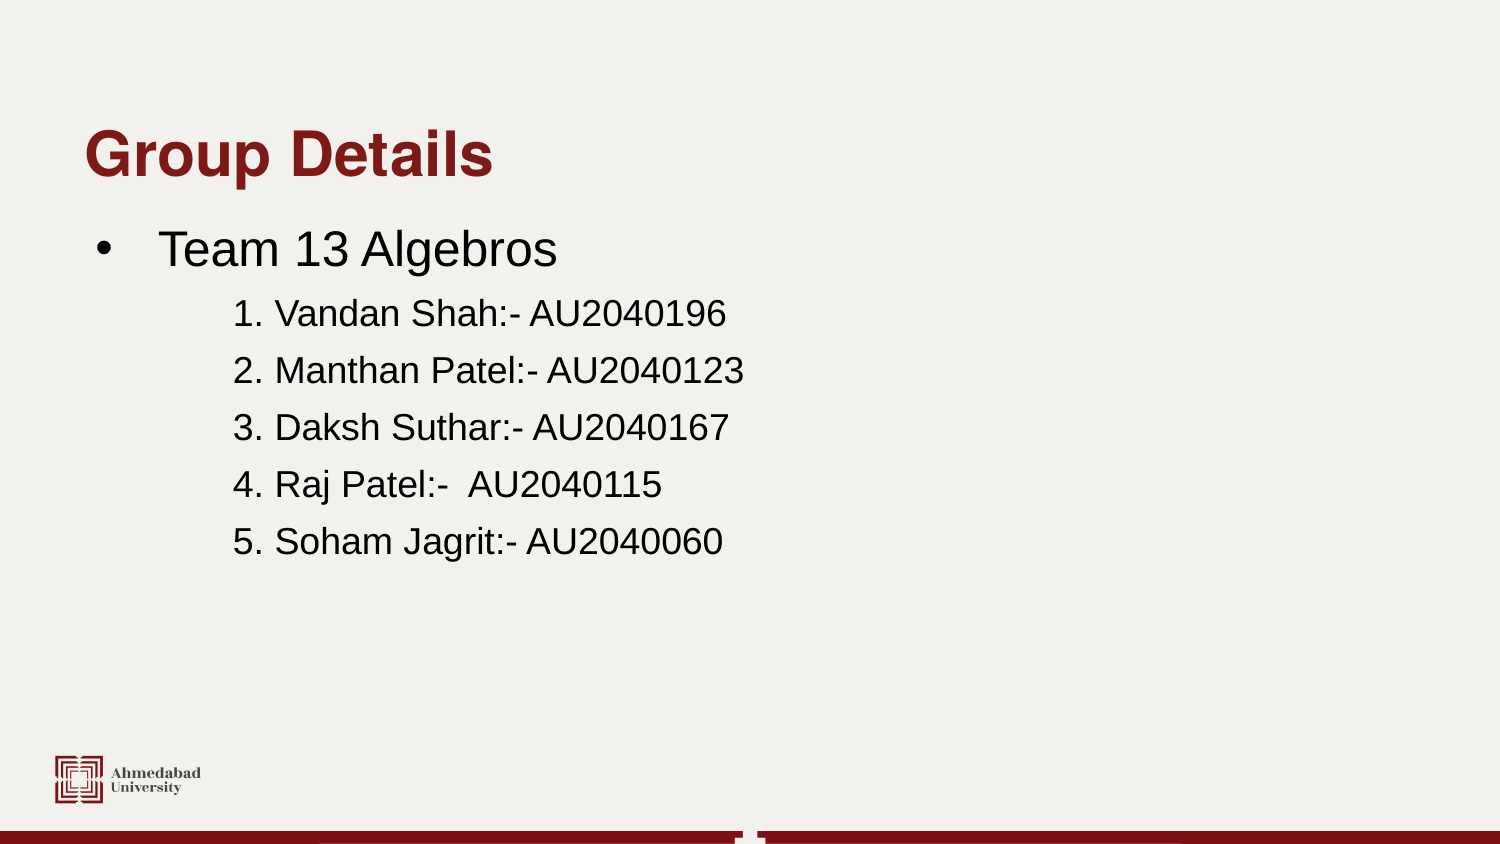

# Group Details
Team 13 Algebros
1. Vandan Shah:- AU2040196
2. Manthan Patel:- AU2040123
3. Daksh Suthar:- AU2040167
4. Raj Patel:-  AU2040115
5. Soham Jagrit:- AU2040060